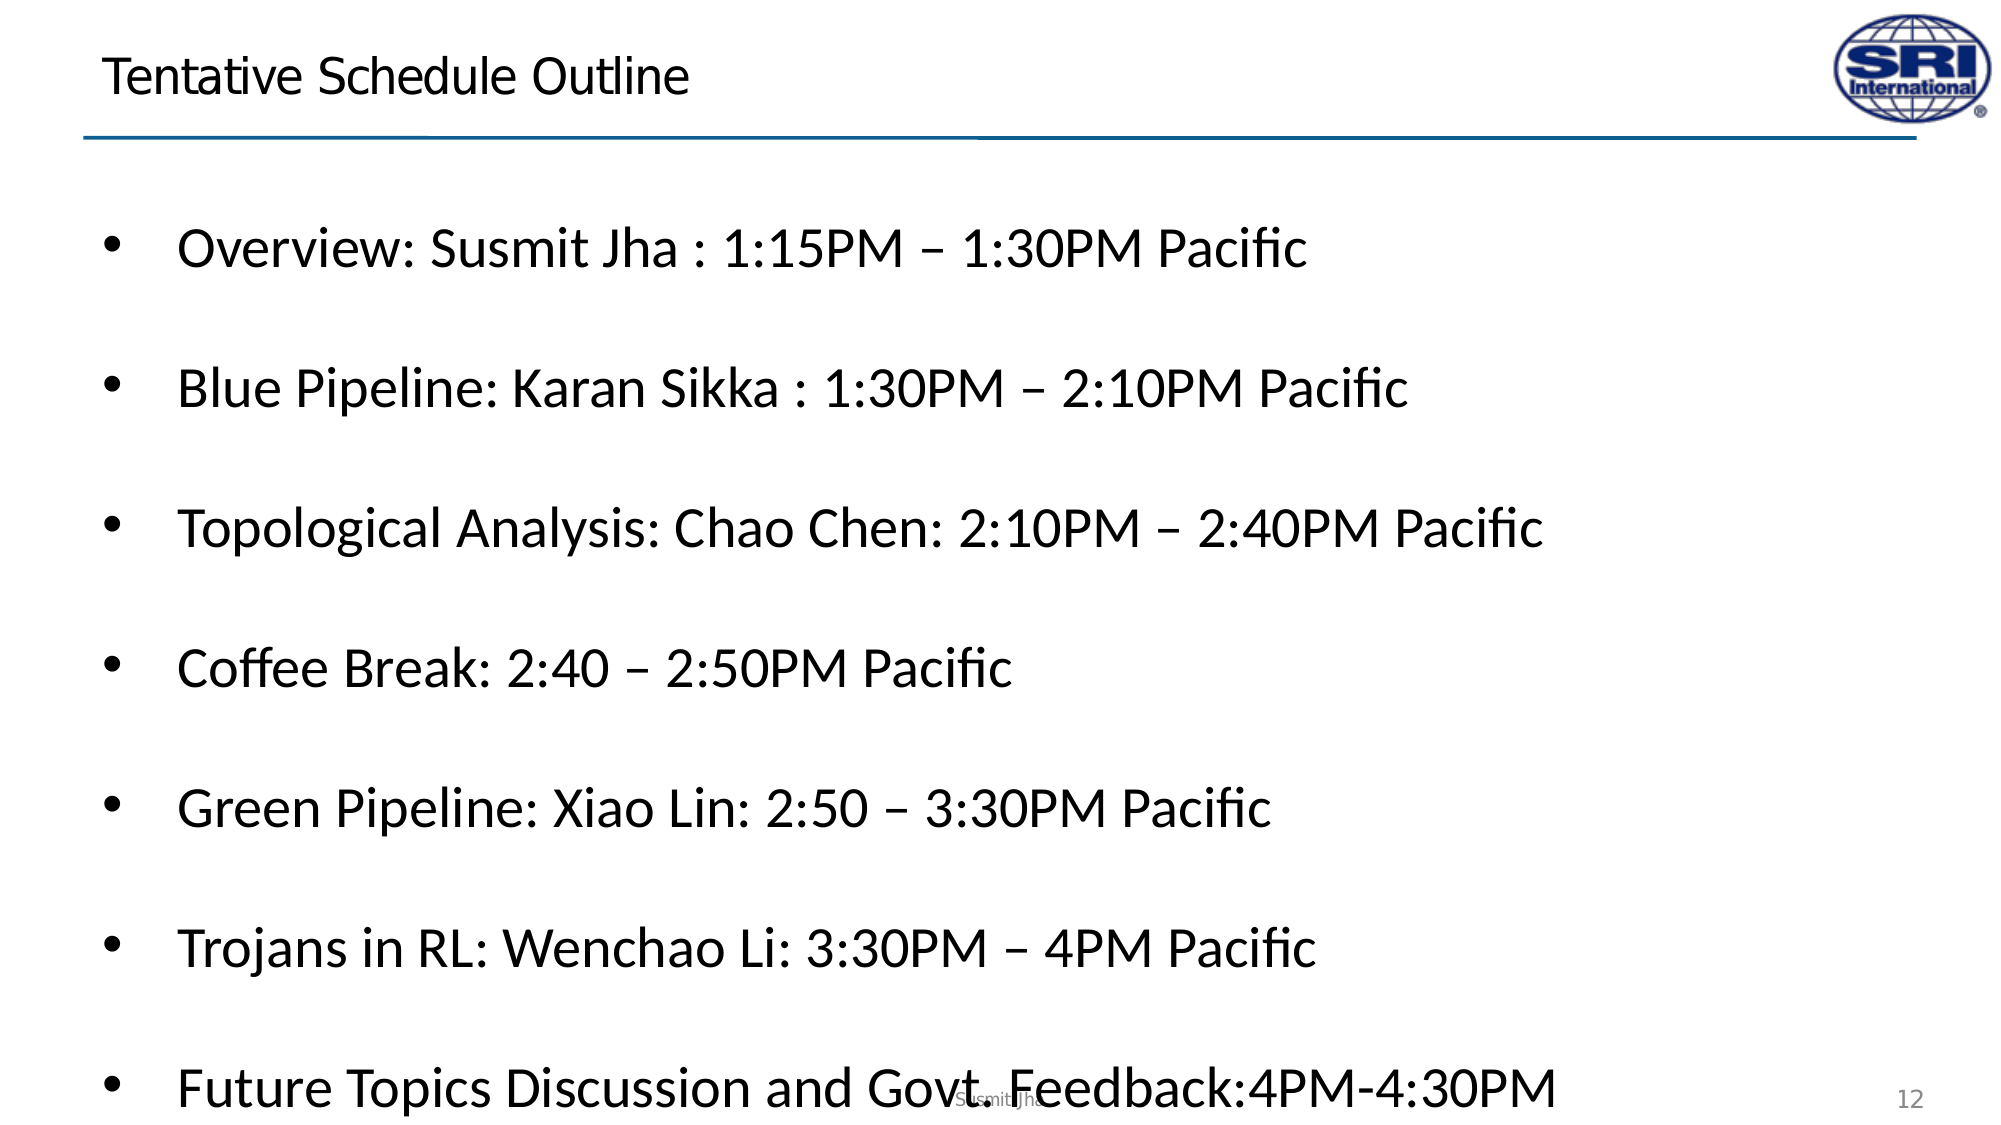

# Tentative Schedule Outline
Overview: Susmit Jha : 1:15PM – 1:30PM Pacific

Blue Pipeline: Karan Sikka : 1:30PM – 2:10PM Pacific

Topological Analysis: Chao Chen: 2:10PM – 2:40PM Pacific

Coffee Break: 2:40 – 2:50PM Pacific

Green Pipeline: Xiao Lin: 2:50 – 3:30PM Pacific

Trojans in RL: Wenchao Li: 3:30PM – 4PM Pacific

Future Topics Discussion and Govt. Feedback:4PM-4:30PM
Susmit Jha
12